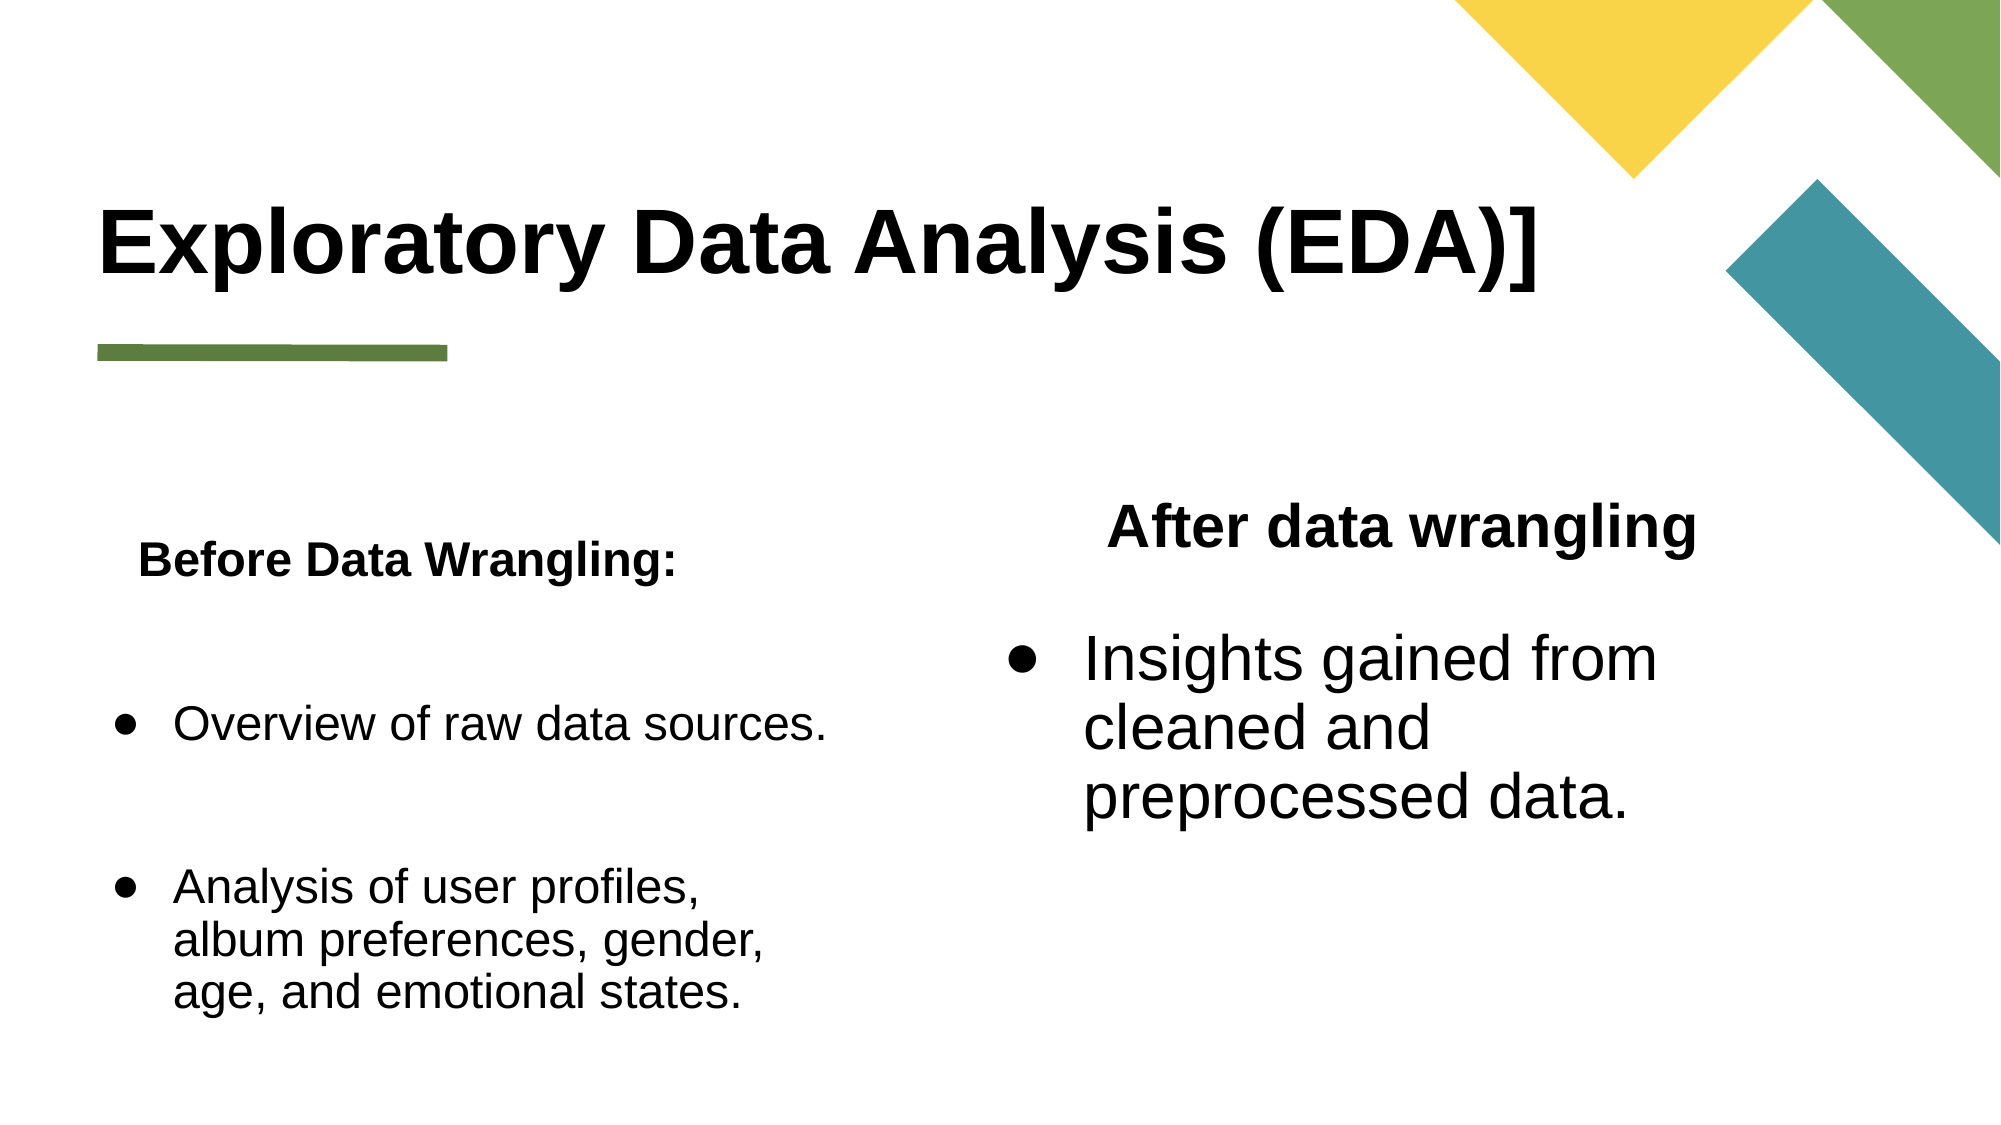

# Exploratory Data Analysis (EDA)]

       After data wrangling

Insights gained from cleaned and preprocessed data.

   Before Data Wrangling:

Overview of raw data sources.

Analysis of user profiles, album preferences, gender, age, and emotional states.